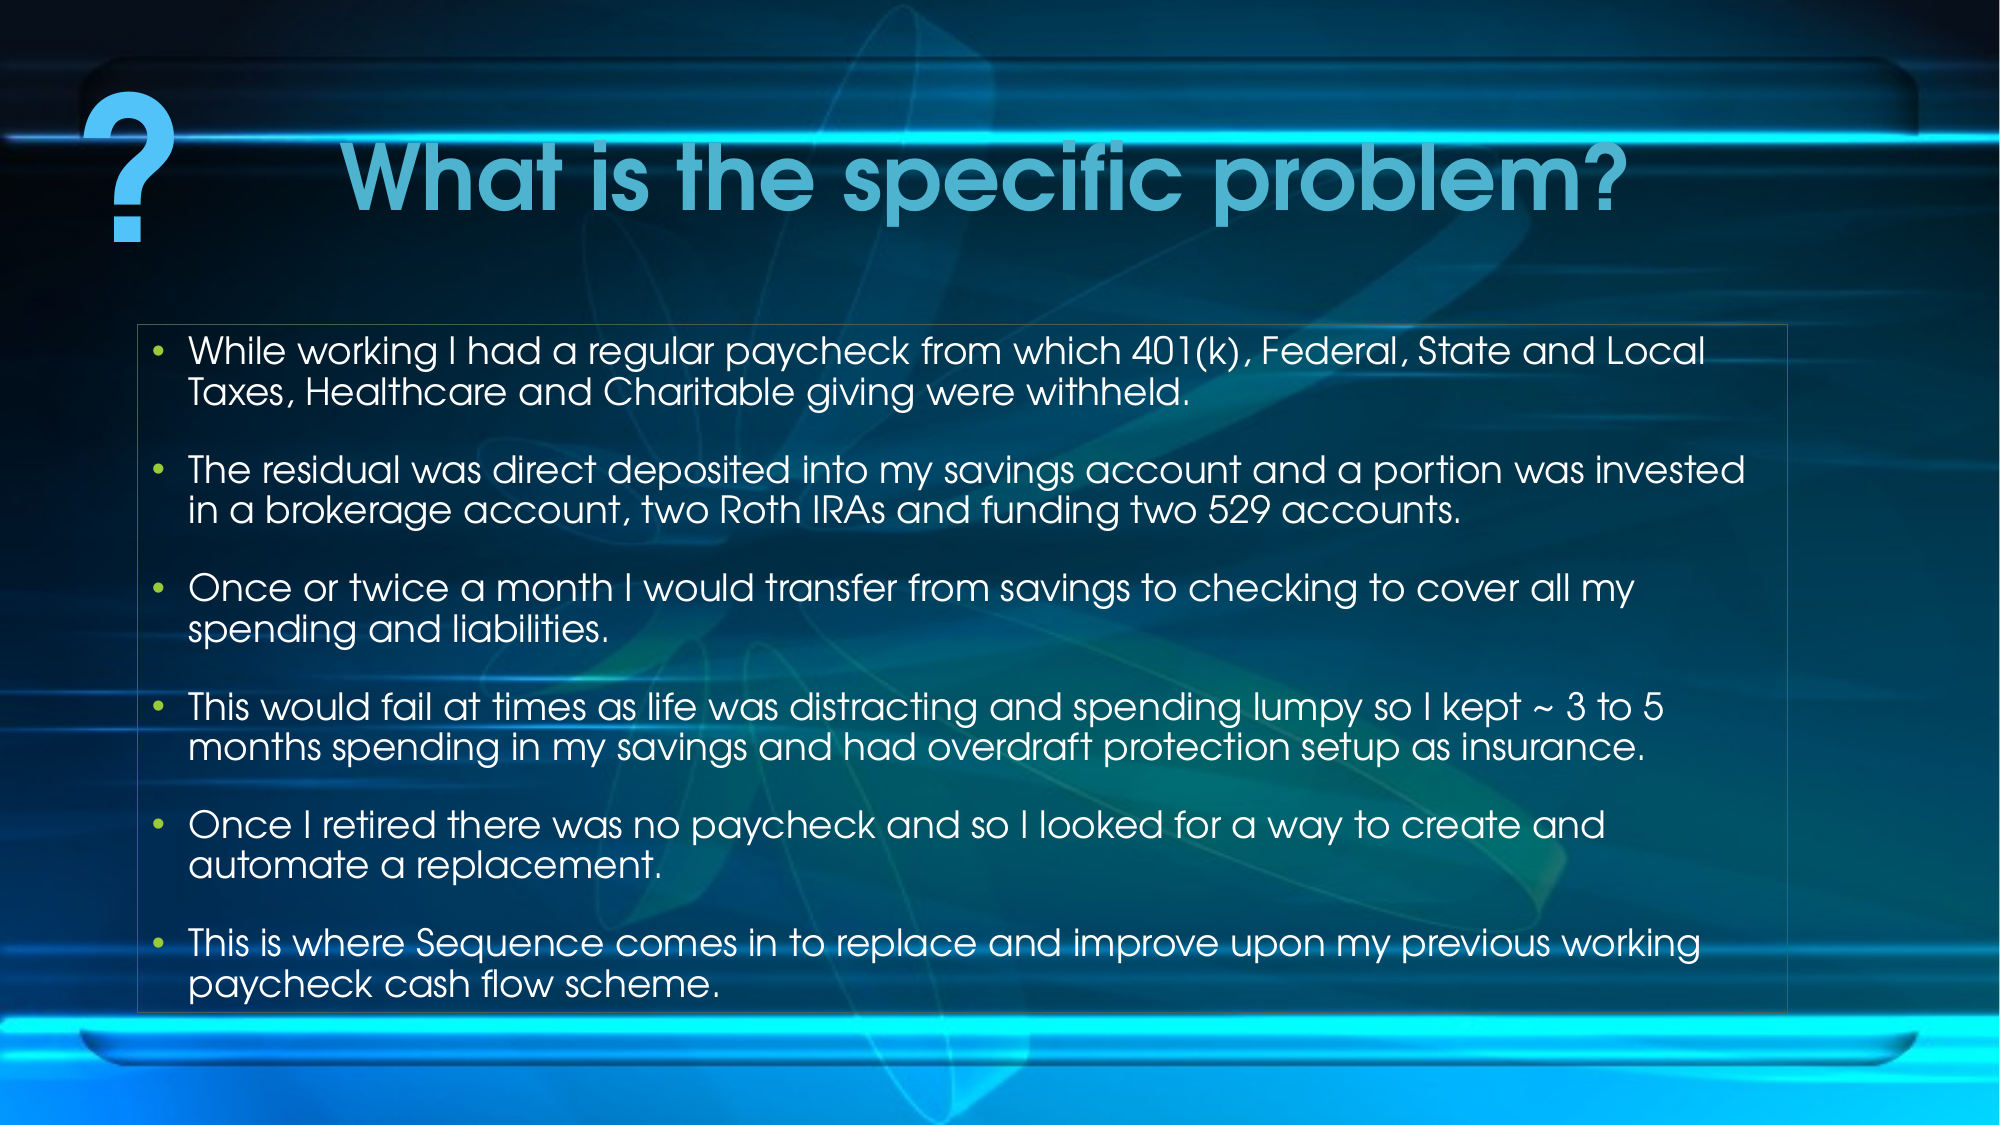

?
# What is the specific problem?
While working I had a regular paycheck from which 401(k), Federal, State and Local Taxes, Healthcare and Charitable giving were withheld.
The residual was direct deposited into my savings account and a portion was invested in a brokerage account, two Roth IRAs and funding two 529 accounts.
Once or twice a month I would transfer from savings to checking to cover all my spending and liabilities.
This would fail at times as life was distracting and spending lumpy so I kept ~ 3 to 5 months spending in my savings and had overdraft protection setup as insurance.
Once I retired there was no paycheck and so I looked for a way to create and automate a replacement.
This is where Sequence comes in to replace and improve upon my previous working paycheck cash flow scheme.